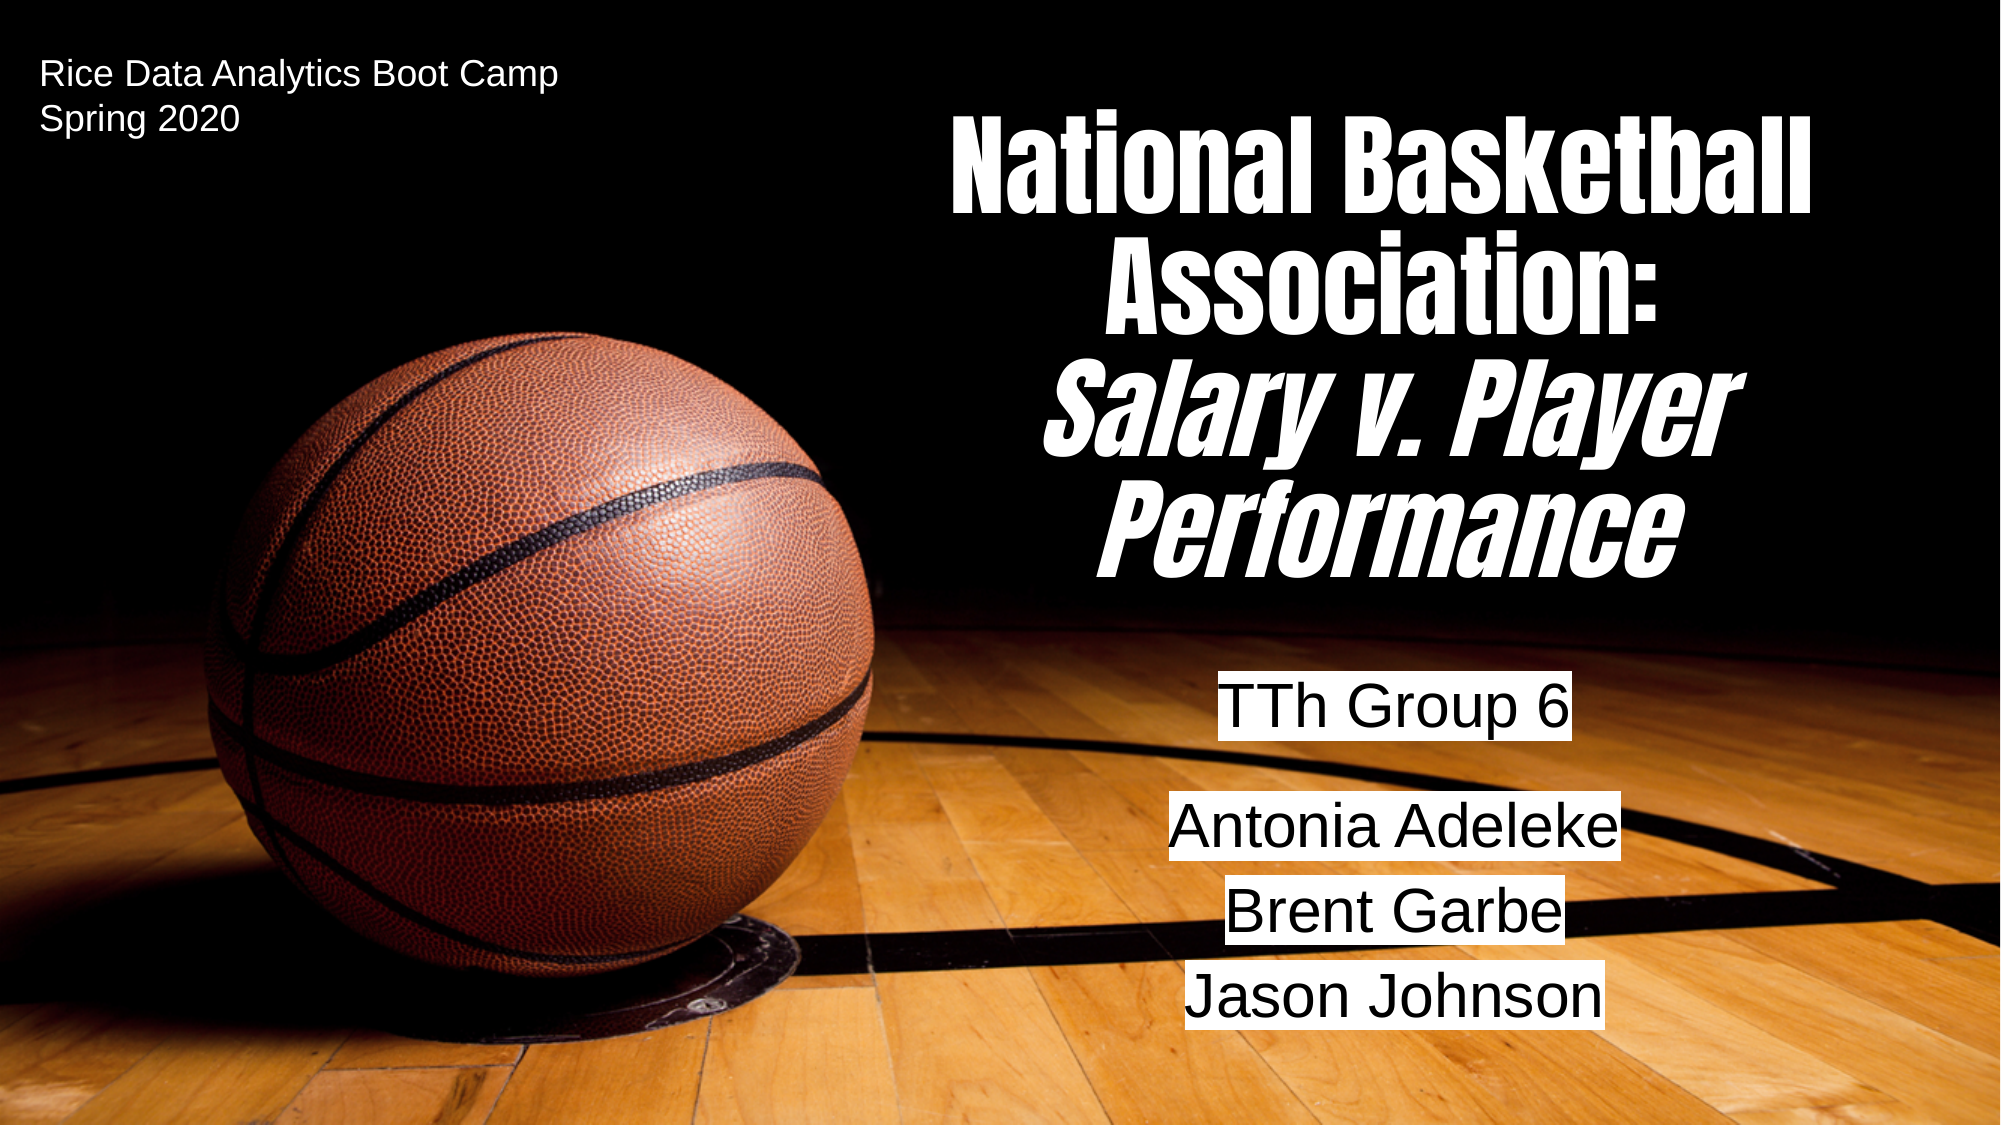

# National Basketball Association:
Salary v. Player Performance
Rice Data Analytics Boot Camp
Spring 2020
TTh Group 6

Antonia Adeleke
Brent Garbe
Jason Johnson